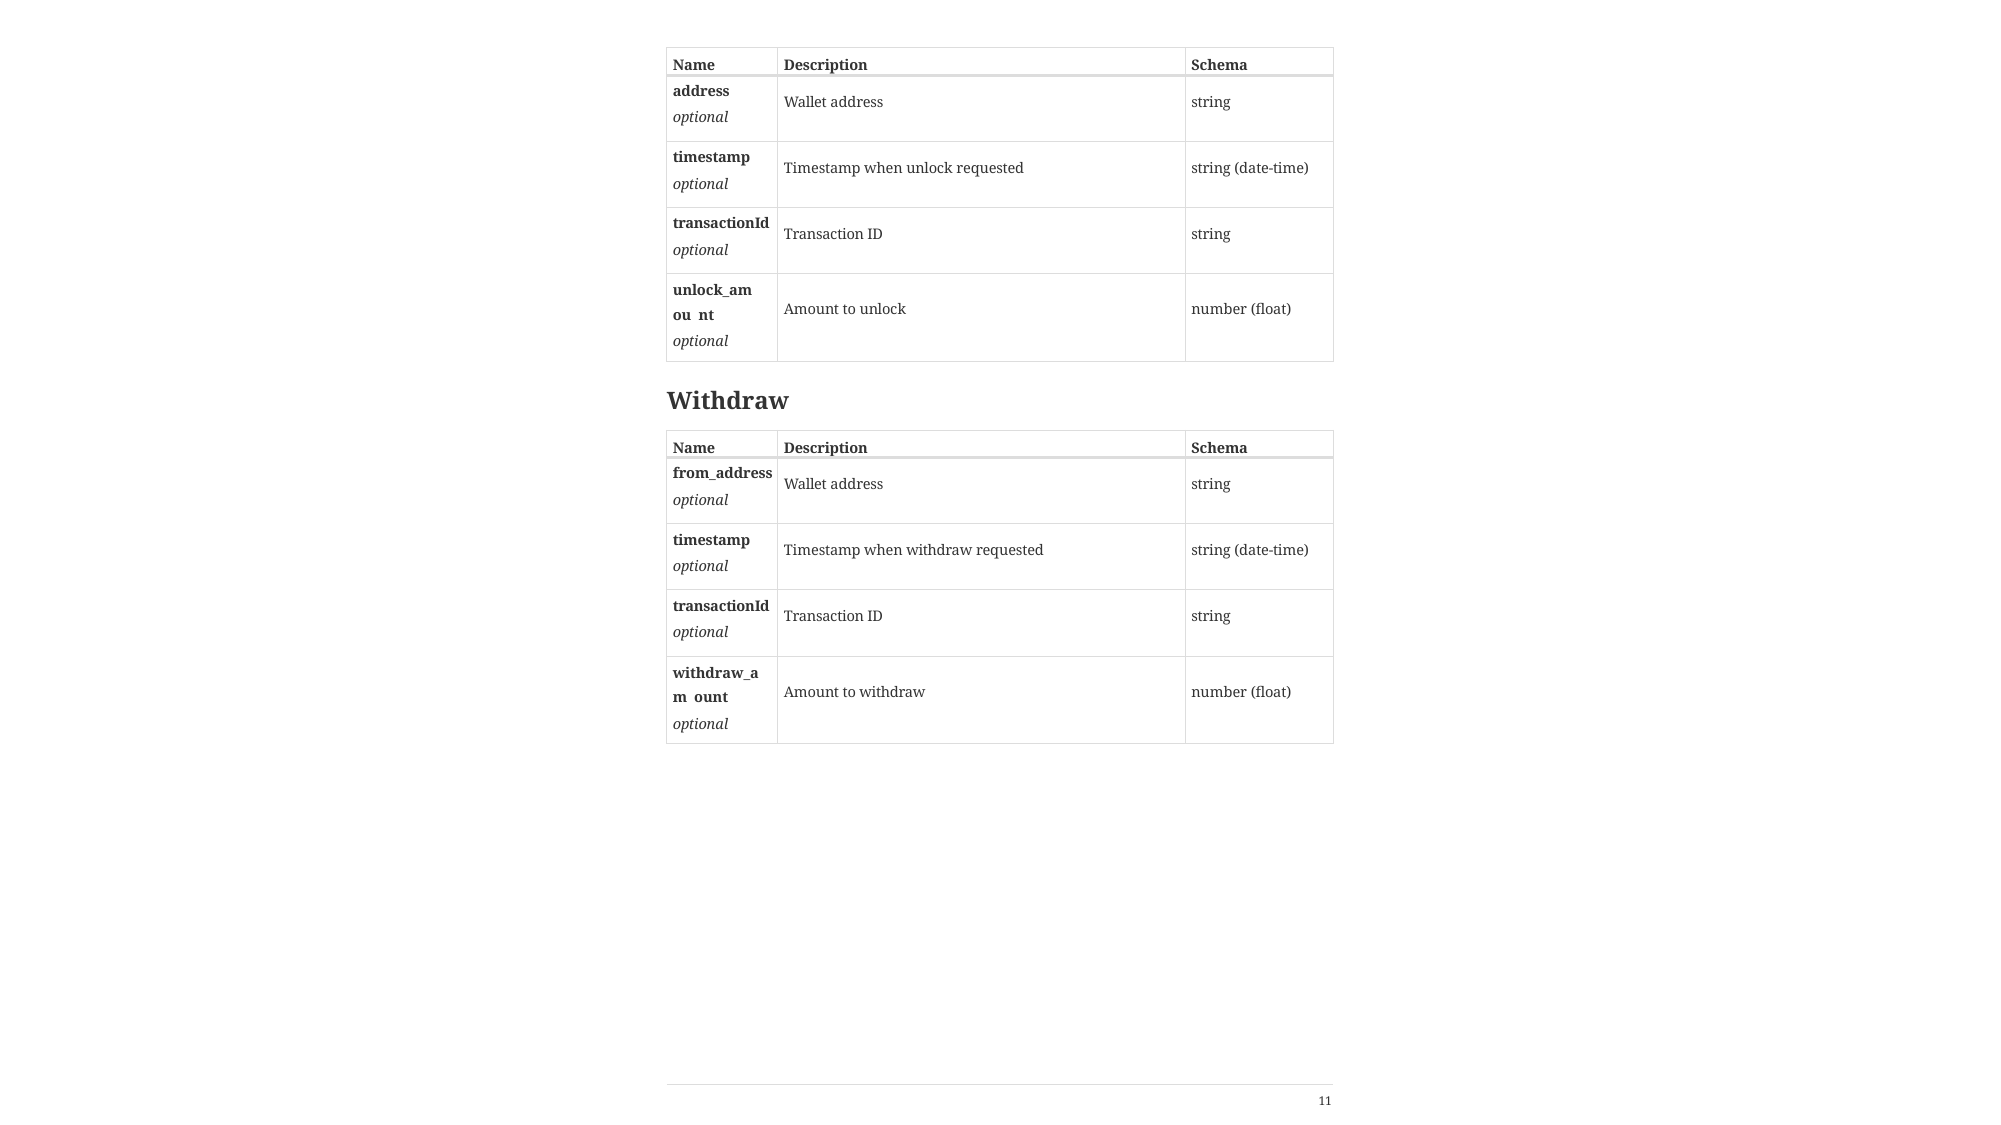

| Name | Description | Schema |
| --- | --- | --- |
| address optional | Wallet address | string |
| timestamp optional | Timestamp when unlock requested | string (date-time) |
| transactionId optional | Transaction ID | string |
| unlock\_amou nt optional | Amount to unlock | number (float) |
Withdraw
| Name | Description | Schema |
| --- | --- | --- |
| from\_address optional | Wallet address | string |
| timestamp optional | Timestamp when withdraw requested | string (date-time) |
| transactionId optional | Transaction ID | string |
| withdraw\_am ount optional | Amount to withdraw | number (float) |

11